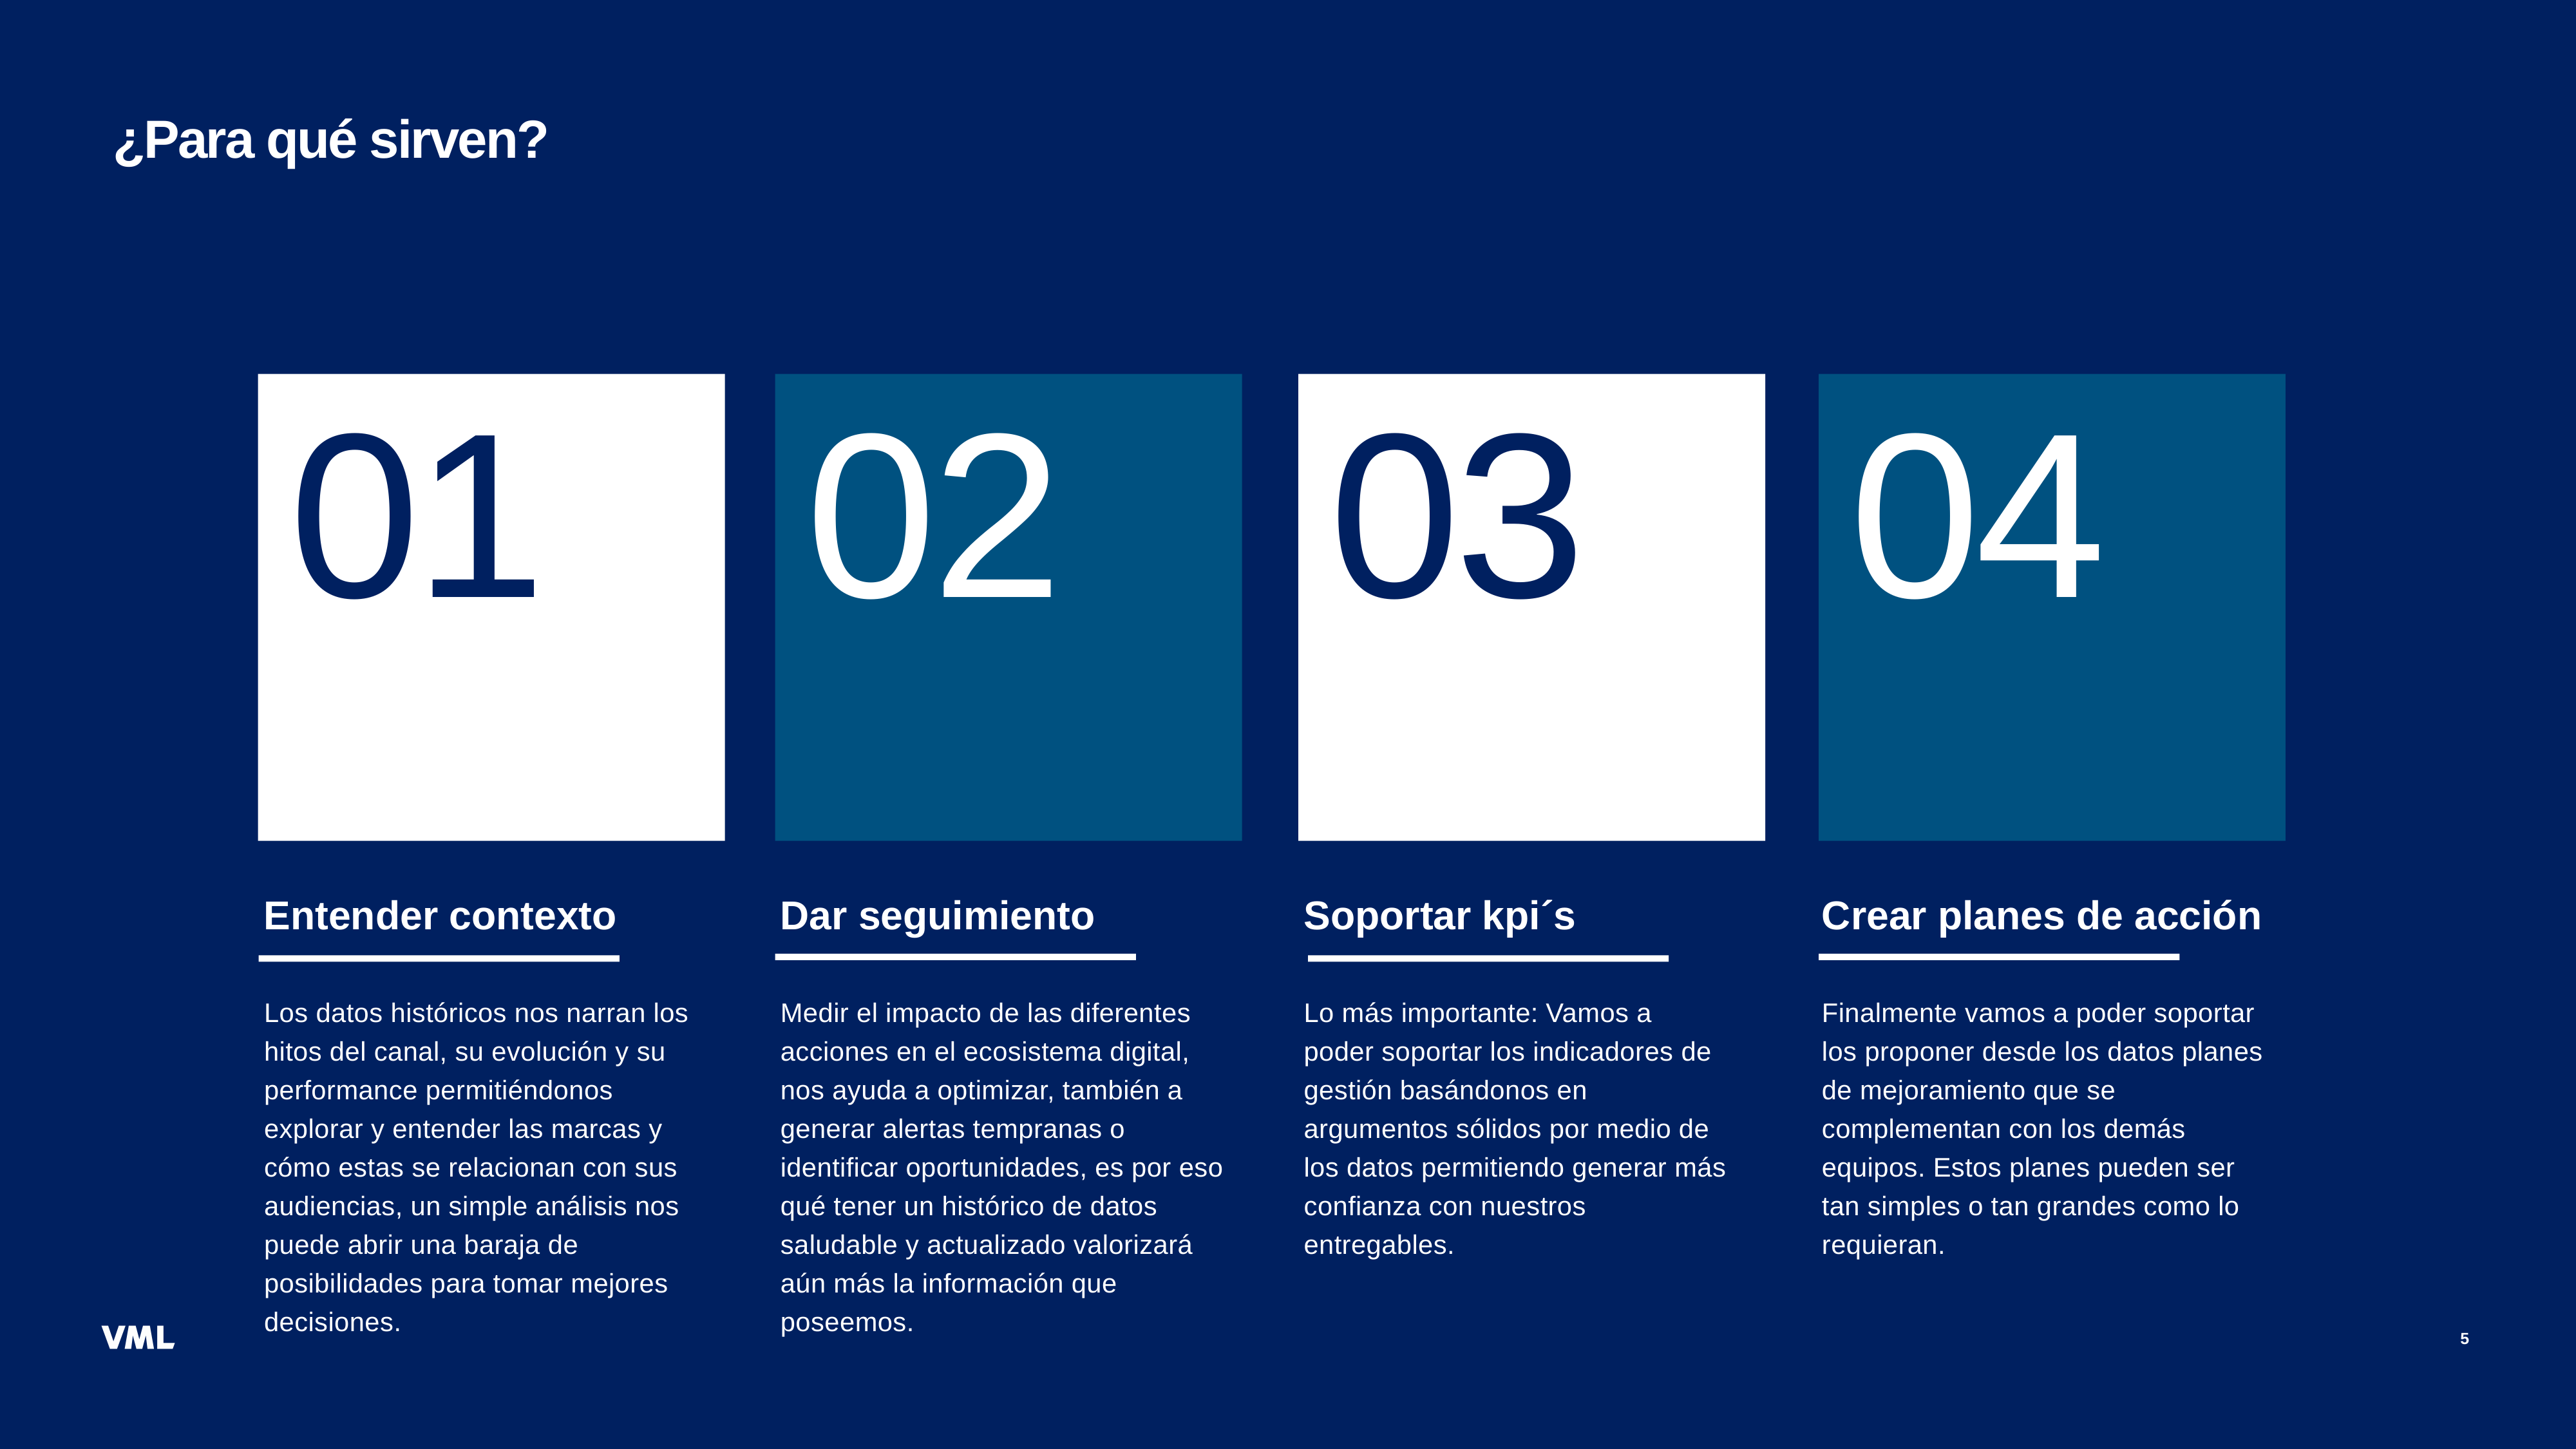

¿Para qué sirven?

01

02

03

04
Entender contexto
Dar seguimiento
Soportar kpi´s
Crear planes de acción

Los datos históricos nos narran los hitos del canal, su evolución y su performance permitiéndonos explorar y entender las marcas y cómo estas se relacionan con sus audiencias, un simple análisis nos puede abrir una baraja de posibilidades para tomar mejores decisiones.
Medir el impacto de las diferentes acciones en el ecosistema digital, nos ayuda a optimizar, también a generar alertas tempranas o identificar oportunidades, es por eso qué tener un histórico de datos saludable y actualizado valorizará aún más la información que poseemos.
Lo más importante: Vamos a poder soportar los indicadores de gestión basándonos en argumentos sólidos por medio de los datos permitiendo generar más confianza con nuestros entregables.
Finalmente vamos a poder soportar los proponer desde los datos planes de mejoramiento que se complementan con los demás equipos. Estos planes pueden ser tan simples o tan grandes como lo requieran.
5